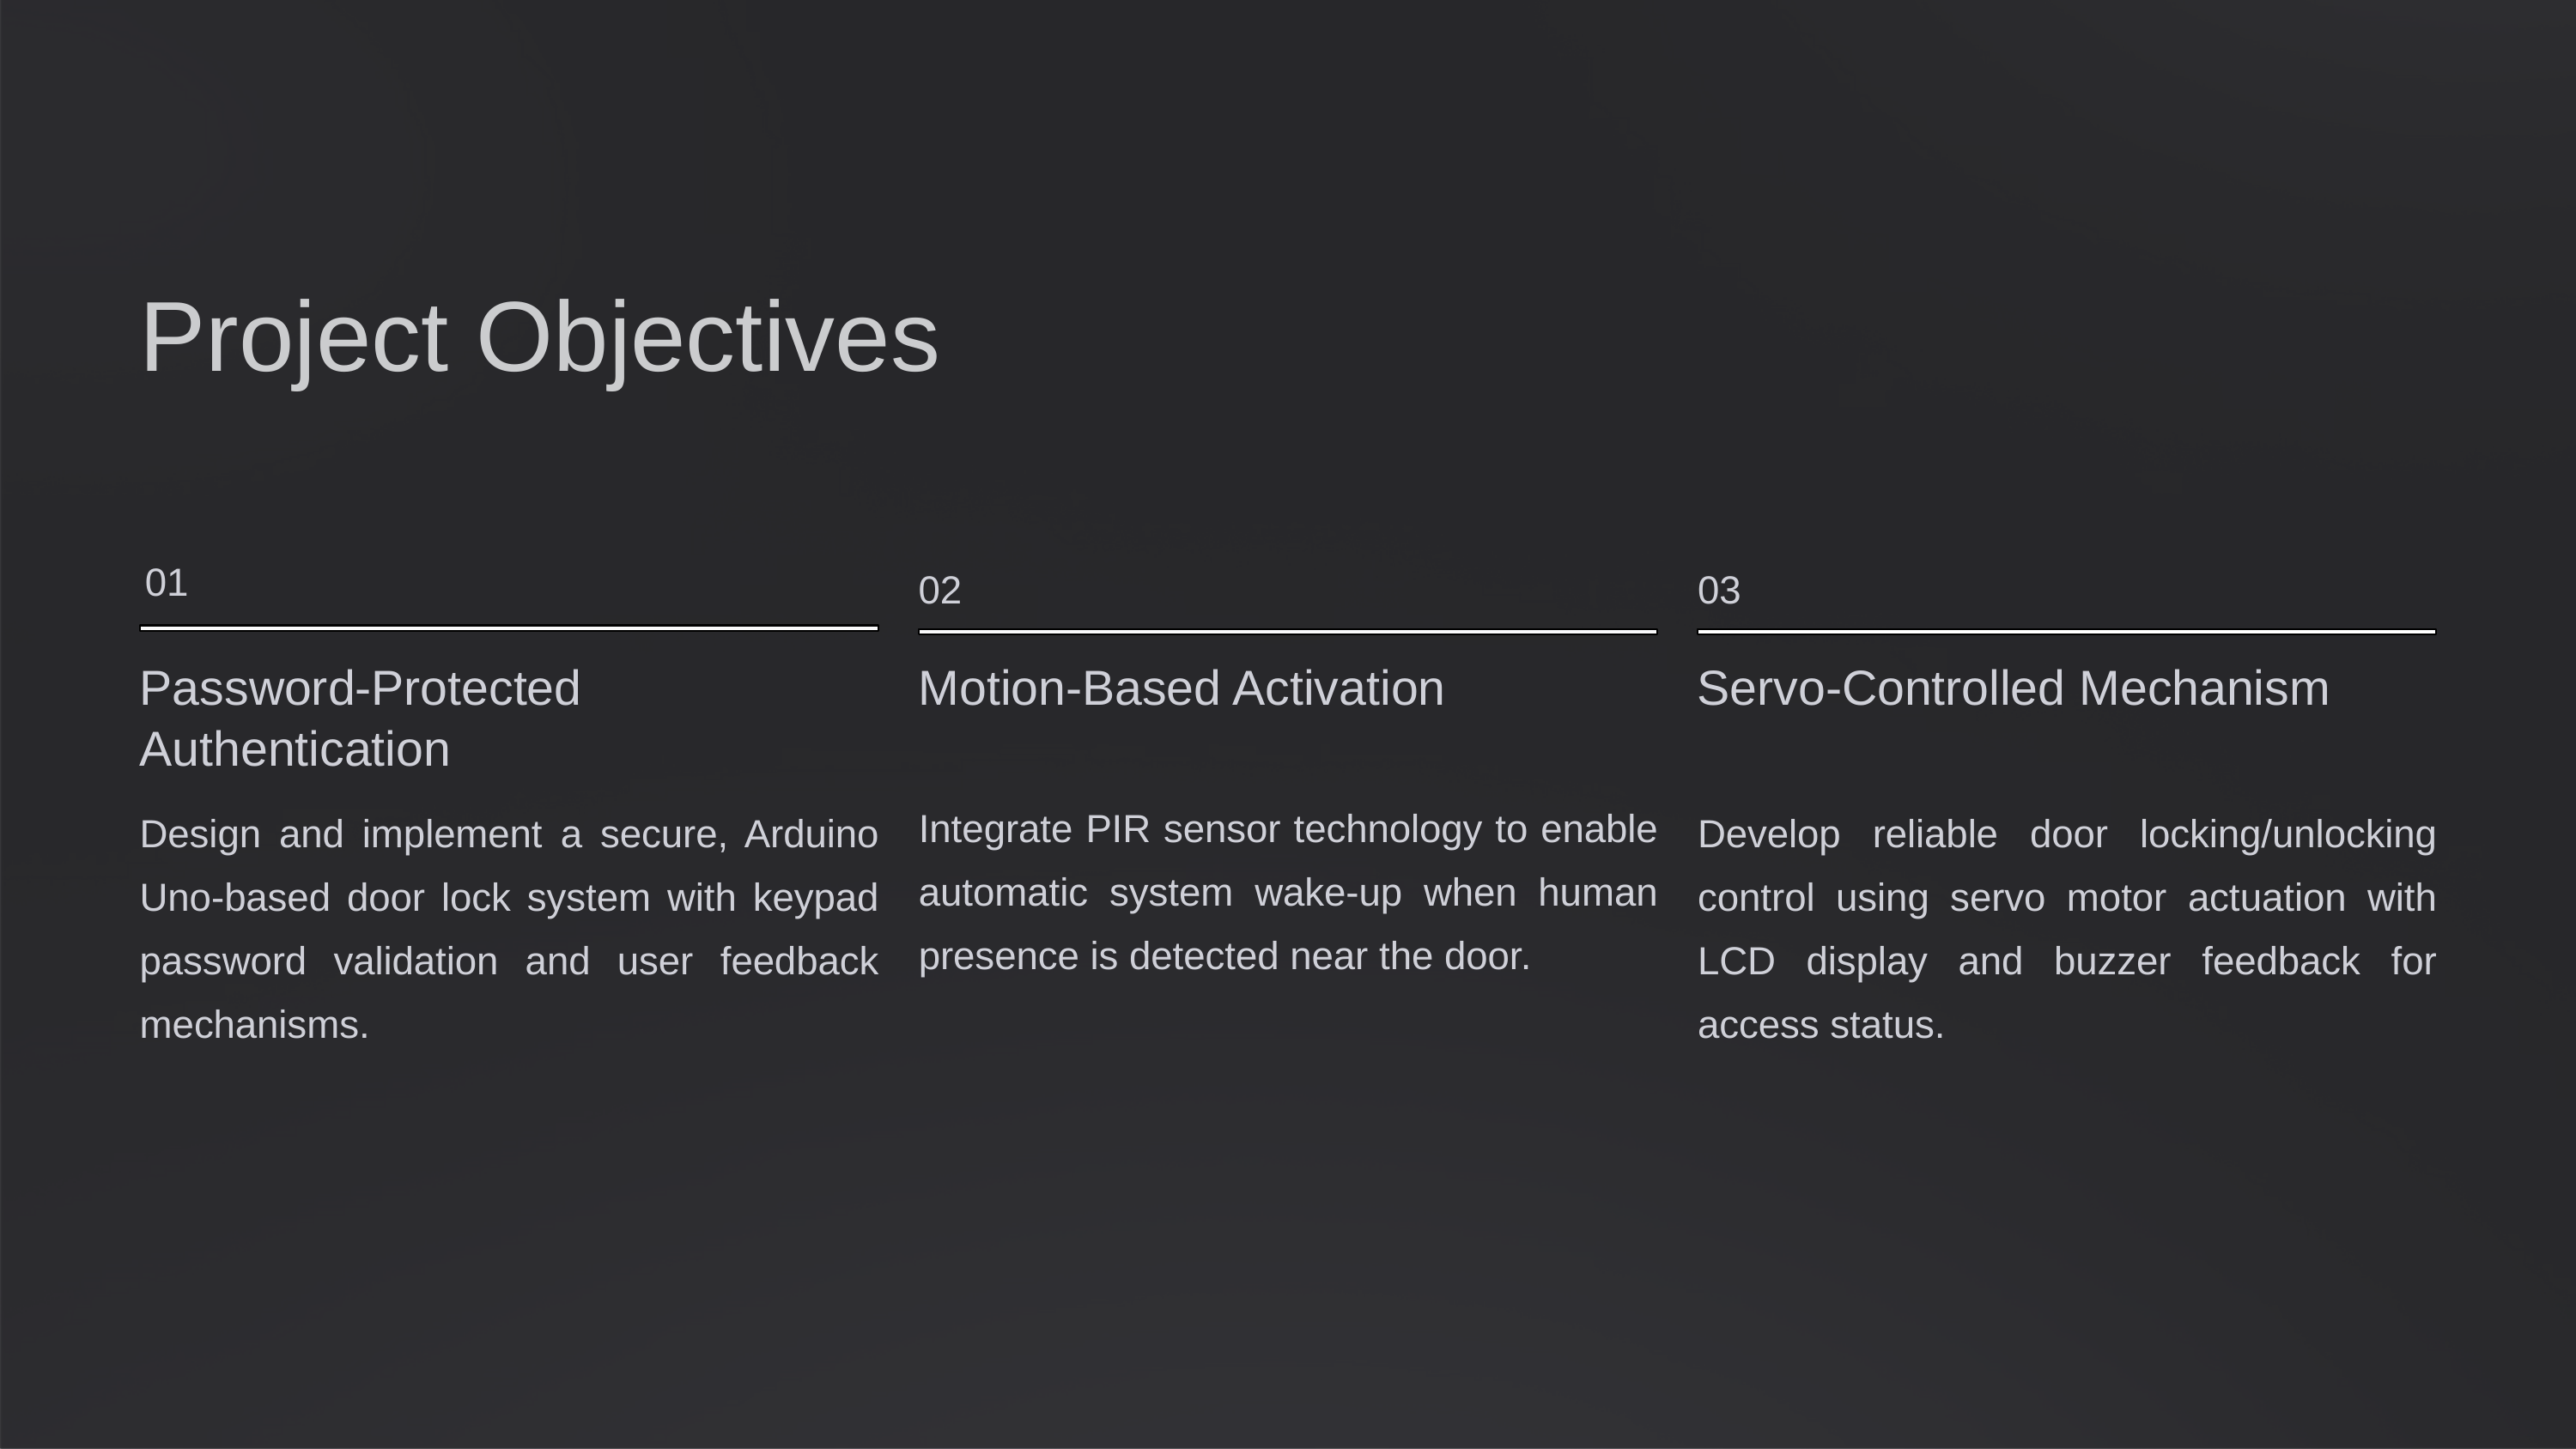

Project Objectives
01
02
03

Password-Protected Authentication
Motion-Based Activation
Servo-Controlled Mechanism
Integrate PIR sensor technology to enable automatic system wake-up when human presence is detected near the door.
Design and implement a secure, Arduino Uno-based door lock system with keypad password validation and user feedback mechanisms.
Develop reliable door locking/unlocking control using servo motor actuation with LCD display and buzzer feedback for access status.